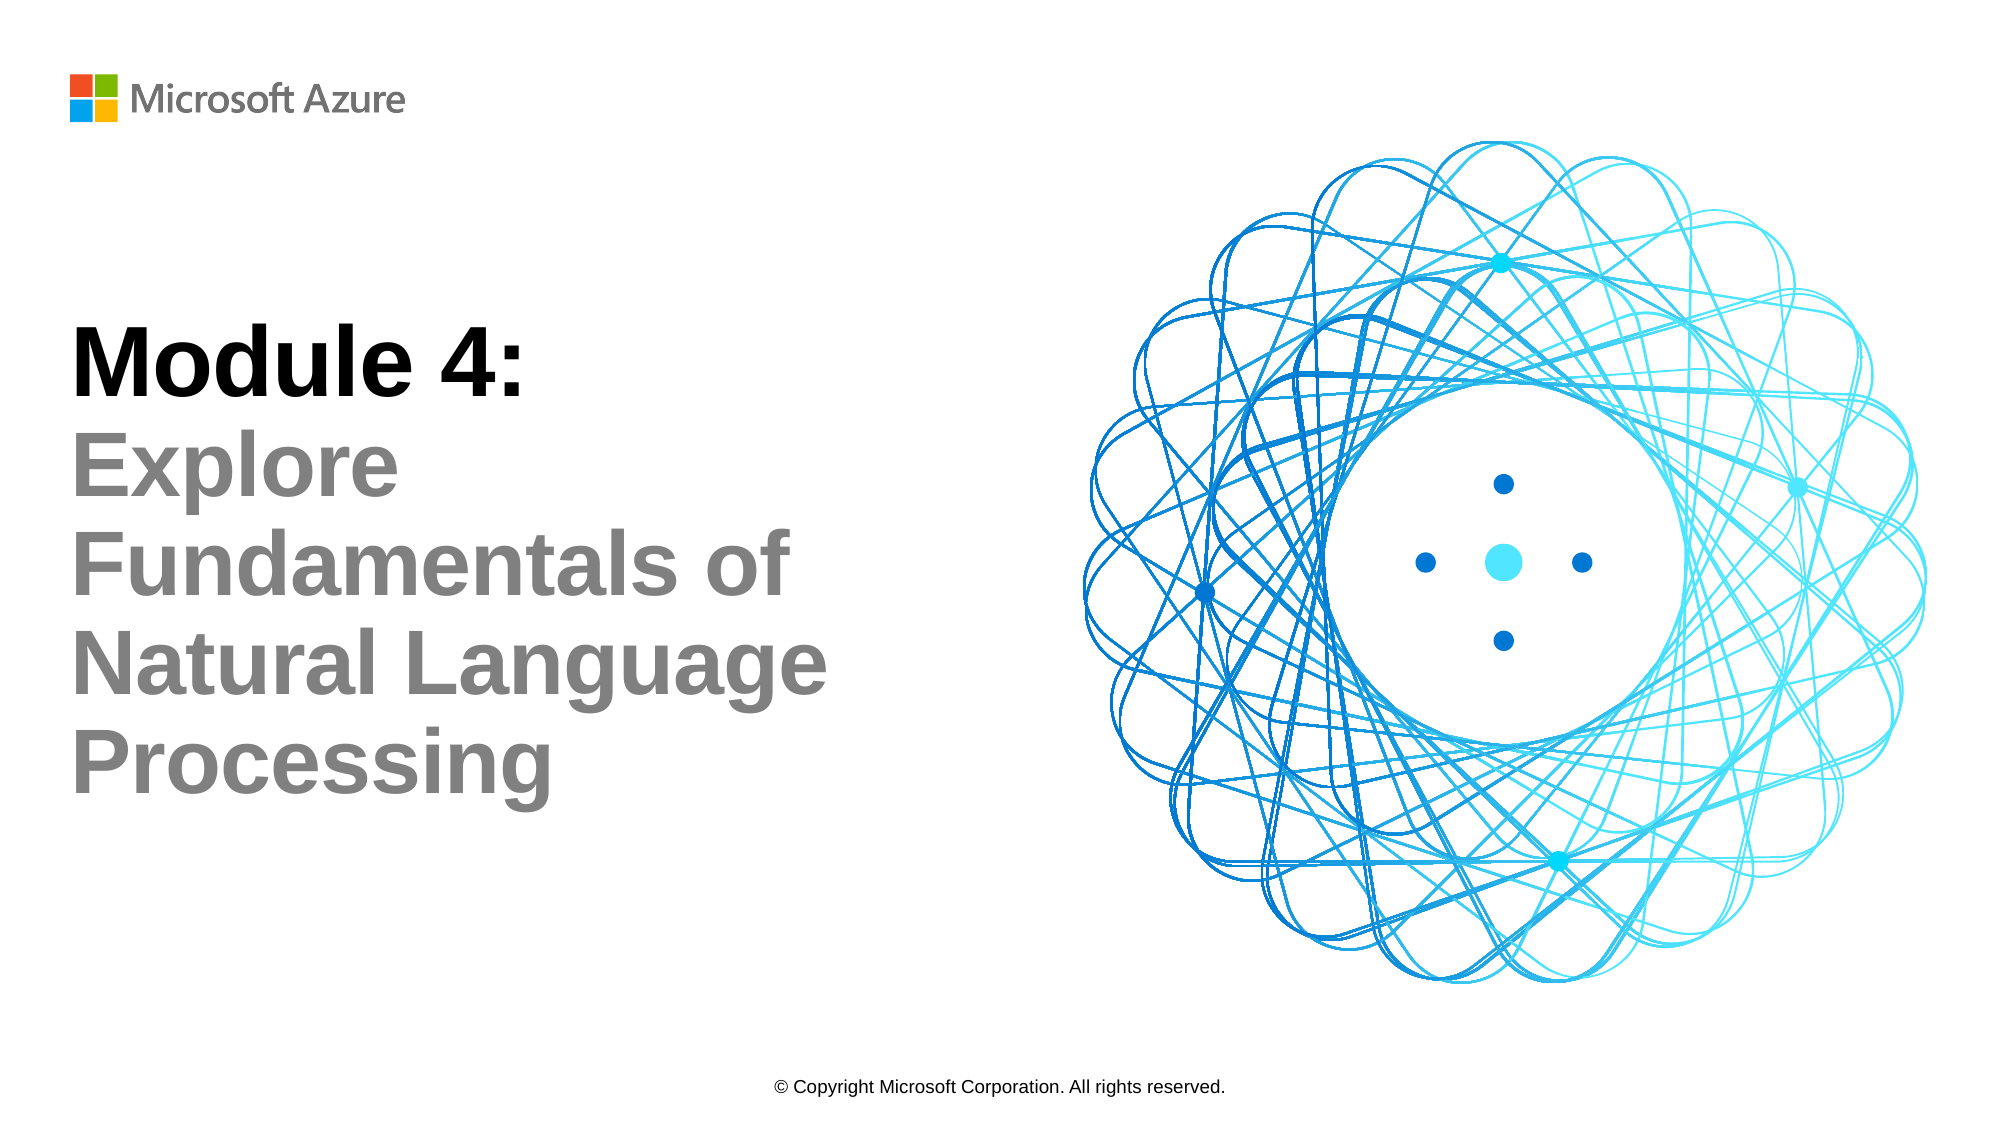

# Module 4: Explore Fundamentals of Natural Language Processing